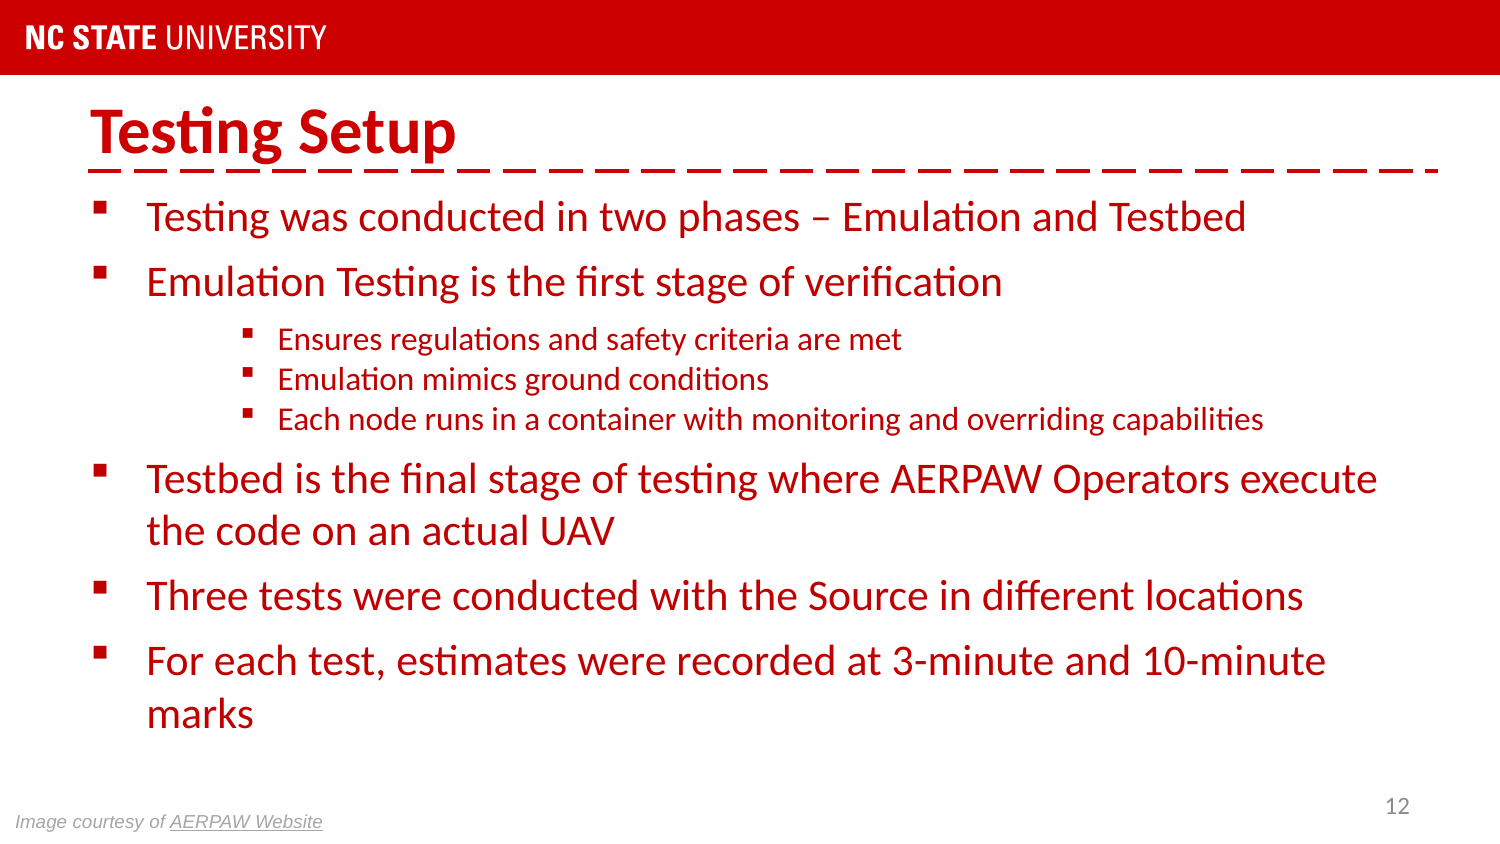

# Testing Setup
Testing was conducted in two phases – Emulation and Testbed
Emulation Testing is the first stage of verification
Ensures regulations and safety criteria are met
Emulation mimics ground conditions
Each node runs in a container with monitoring and overriding capabilities
Testbed is the final stage of testing where AERPAW Operators execute the code on an actual UAV
Three tests were conducted with the Source in different locations
For each test, estimates were recorded at 3-minute and 10-minute marks

12
Image courtesy of AERPAW Website